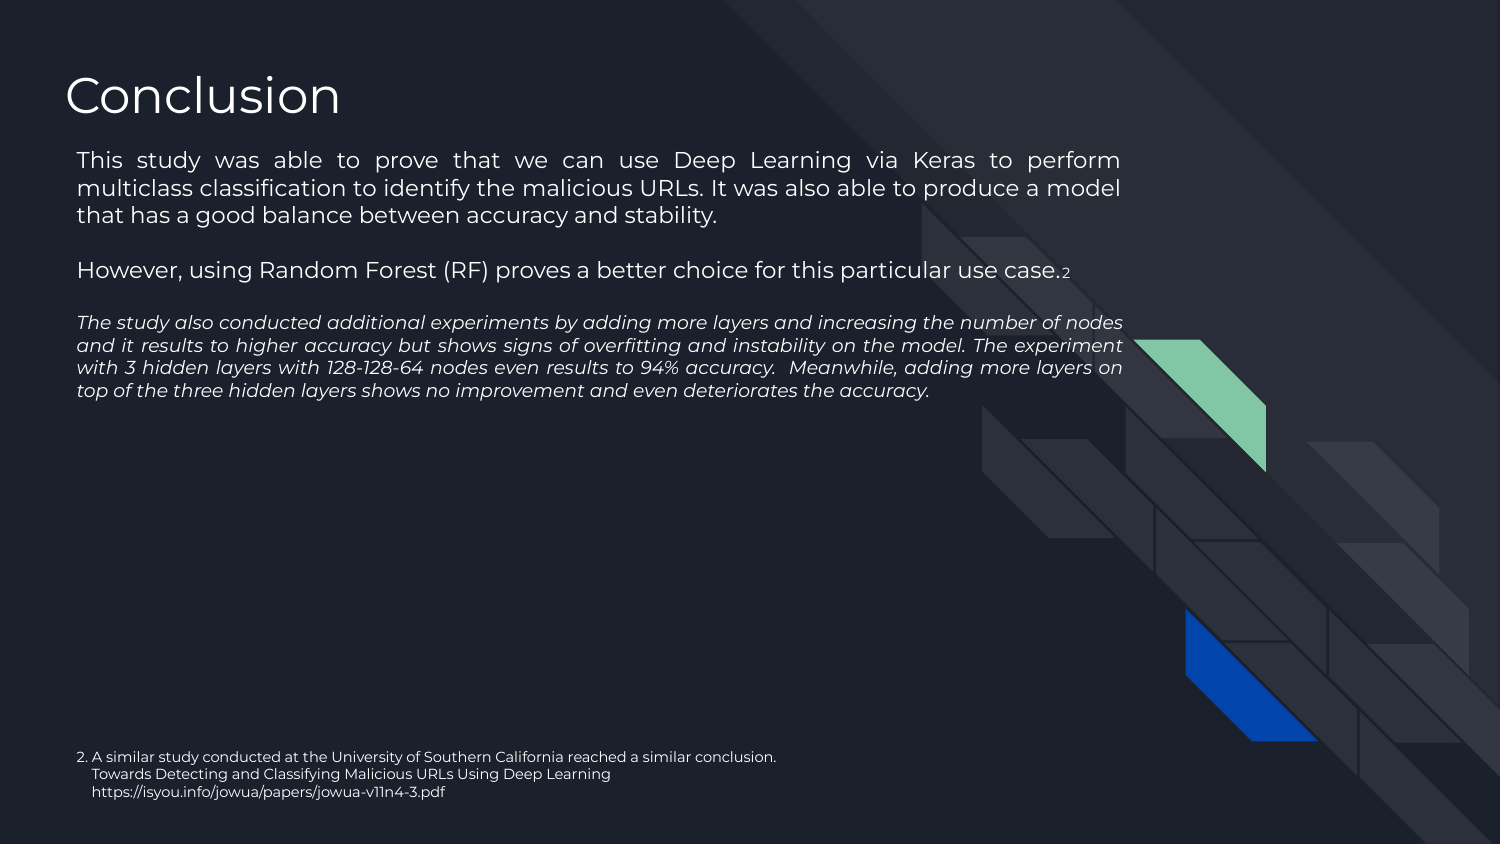

# Conclusion
This study was able to prove that we can use Deep Learning via Keras to perform multiclass classification to identify the malicious URLs. It was also able to produce a model that has a good balance between accuracy and stability.

However, using Random Forest (RF) proves a better choice for this particular use case.2

The study also conducted additional experiments by adding more layers and increasing the number of nodes and it results to higher accuracy but shows signs of overfitting and instability on the model. The experiment with 3 hidden layers with 128-128-64 nodes even results to 94% accuracy.  Meanwhile, adding more layers on top of the three hidden layers shows no improvement and even deteriorates the accuracy.

2. A similar study conducted at the University of Southern California reached a similar conclusion.
    Towards Detecting and Classifying Malicious URLs Using Deep Learning
    https://isyou.info/jowua/papers/jowua-v11n4-3.pdf